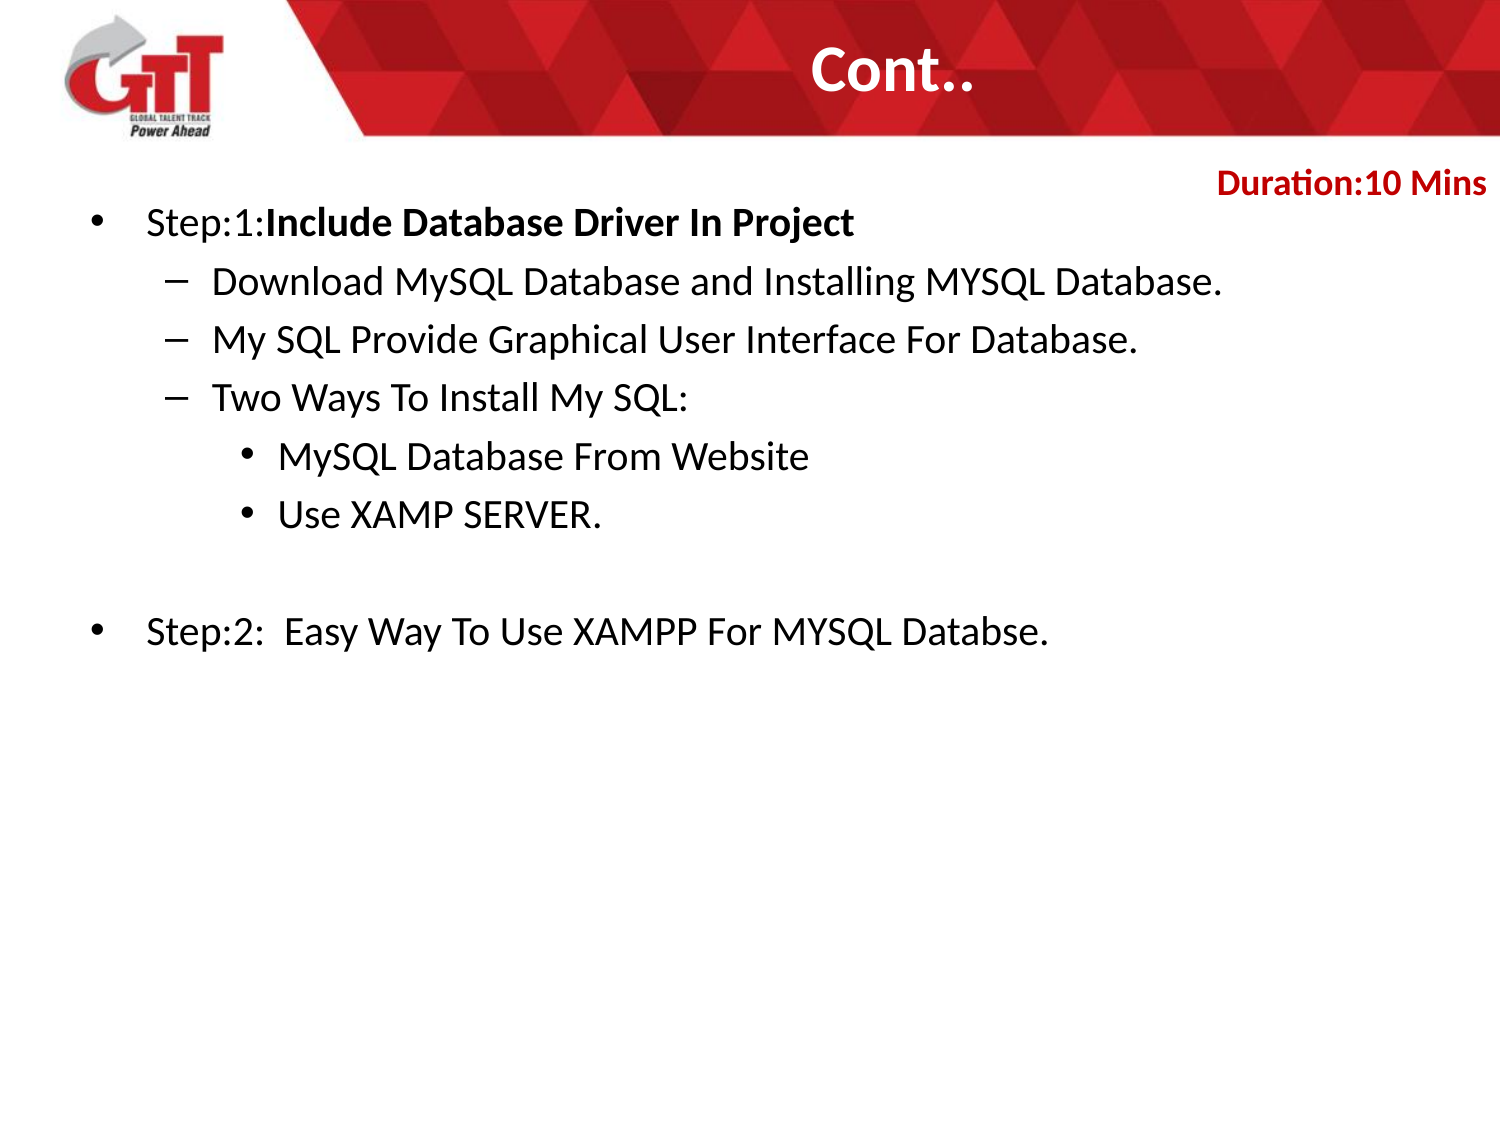

# Cont..
Duration:10 Mins
Step:1:Include Database Driver In Project
Download MySQL Database and Installing MYSQL Database.
My SQL Provide Graphical User Interface For Database.
Two Ways To Install My SQL:
MySQL Database From Website
Use XAMP SERVER.

Step:2:  Easy Way To Use XAMPP For MYSQL Databse.